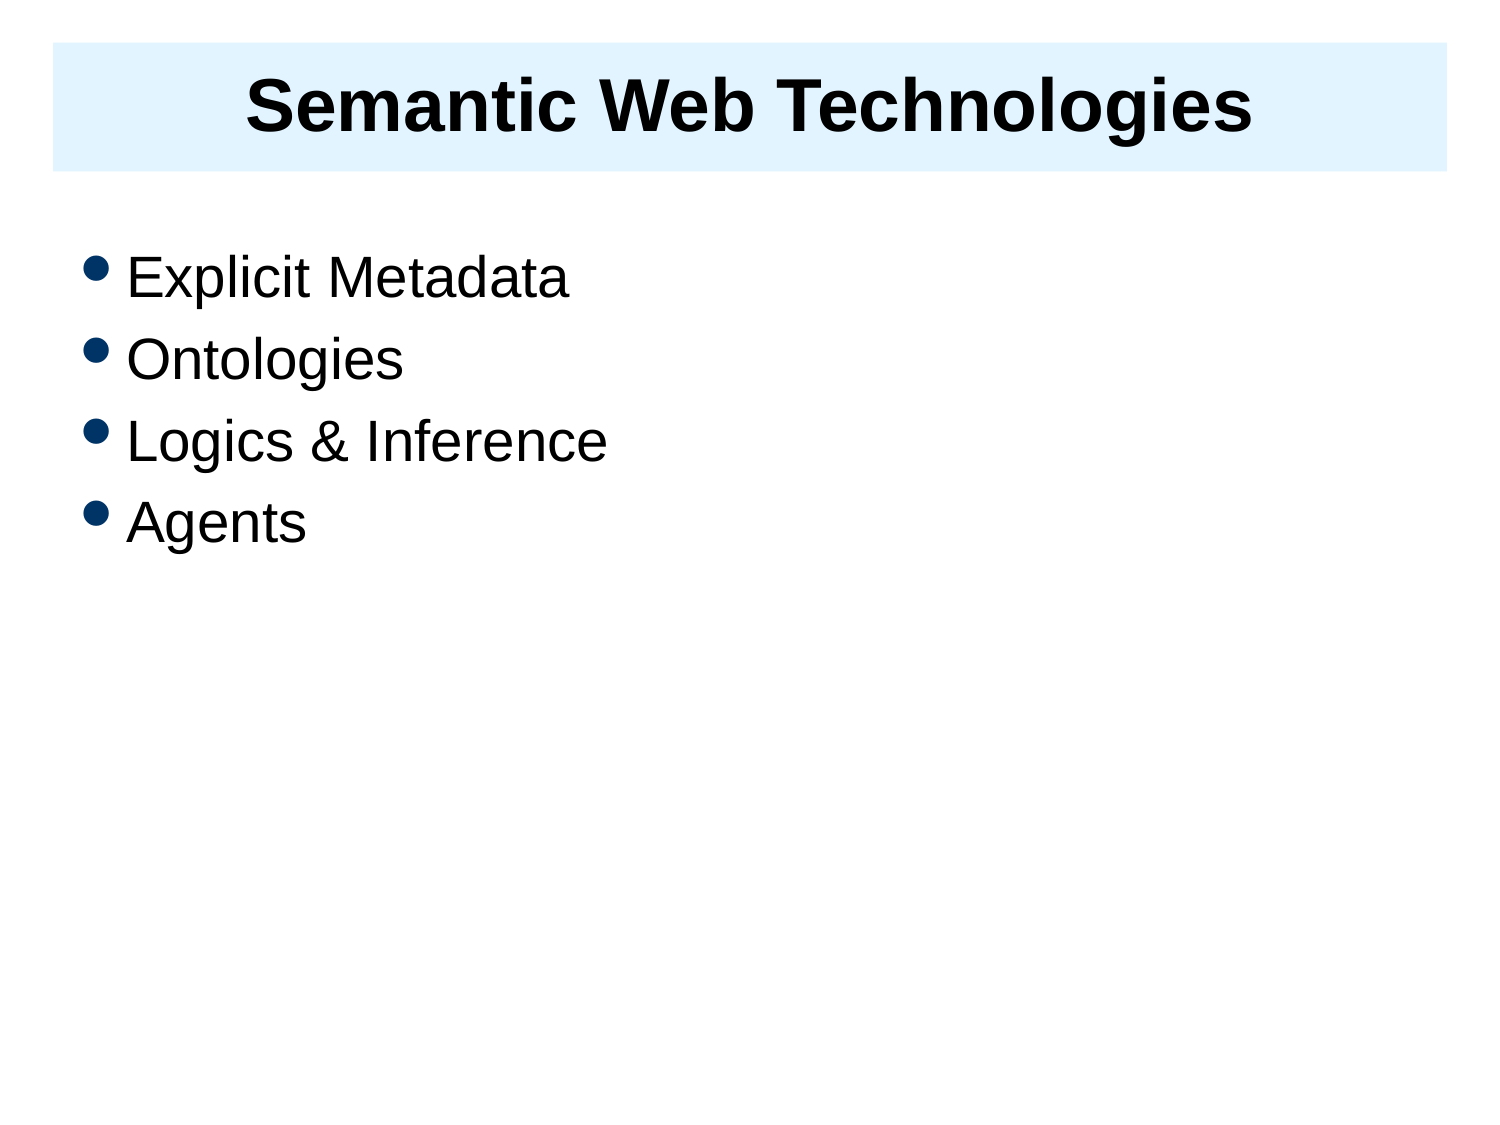

# Semantic Web Technologies
Explicit Metadata
Ontologies
Logics & Inference
Agents